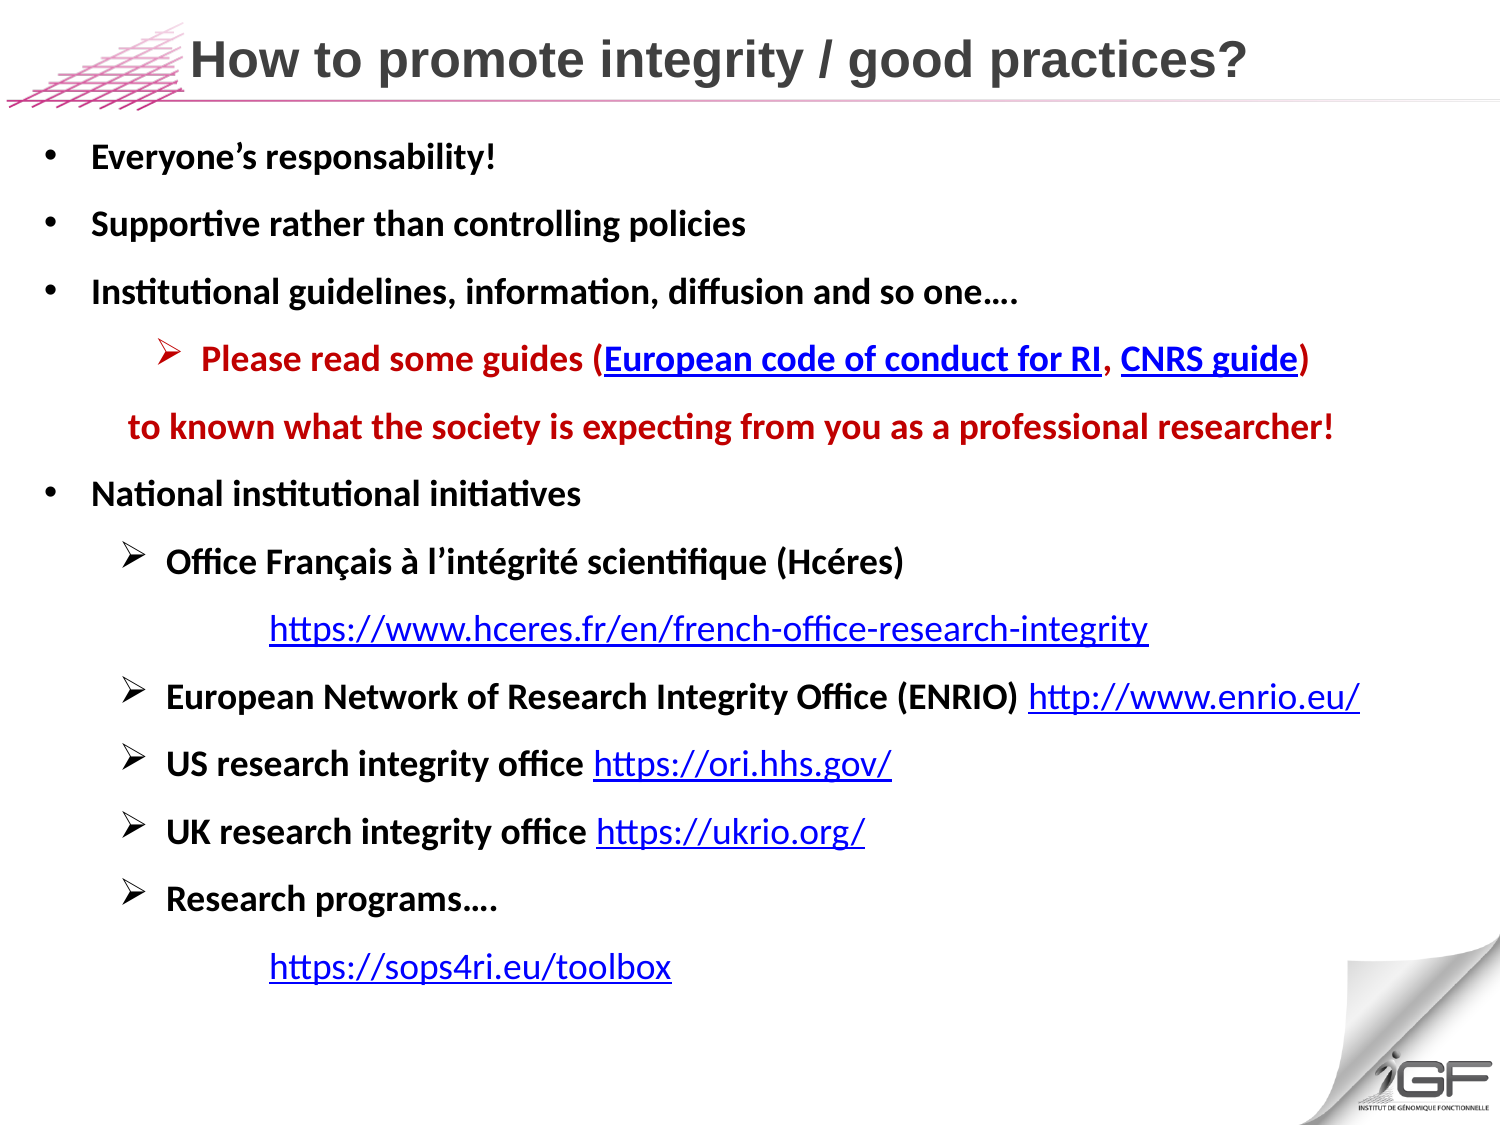

# How to promote integrity / good practices?
Everyone’s responsability!
Supportive rather than controlling policies
Institutional guidelines, information, diffusion and so one….
Please read some guides (European code of conduct for RI, CNRS guide)
to known what the society is expecting from you as a professional researcher!
National institutional initiatives
Office Français à l’intégrité scientifique (Hcéres)
	https://www.hceres.fr/en/french-office-research-integrity
European Network of Research Integrity Office (ENRIO) http://www.enrio.eu/
US research integrity office https://ori.hhs.gov/
UK research integrity office https://ukrio.org/
Research programs….
	https://sops4ri.eu/toolbox